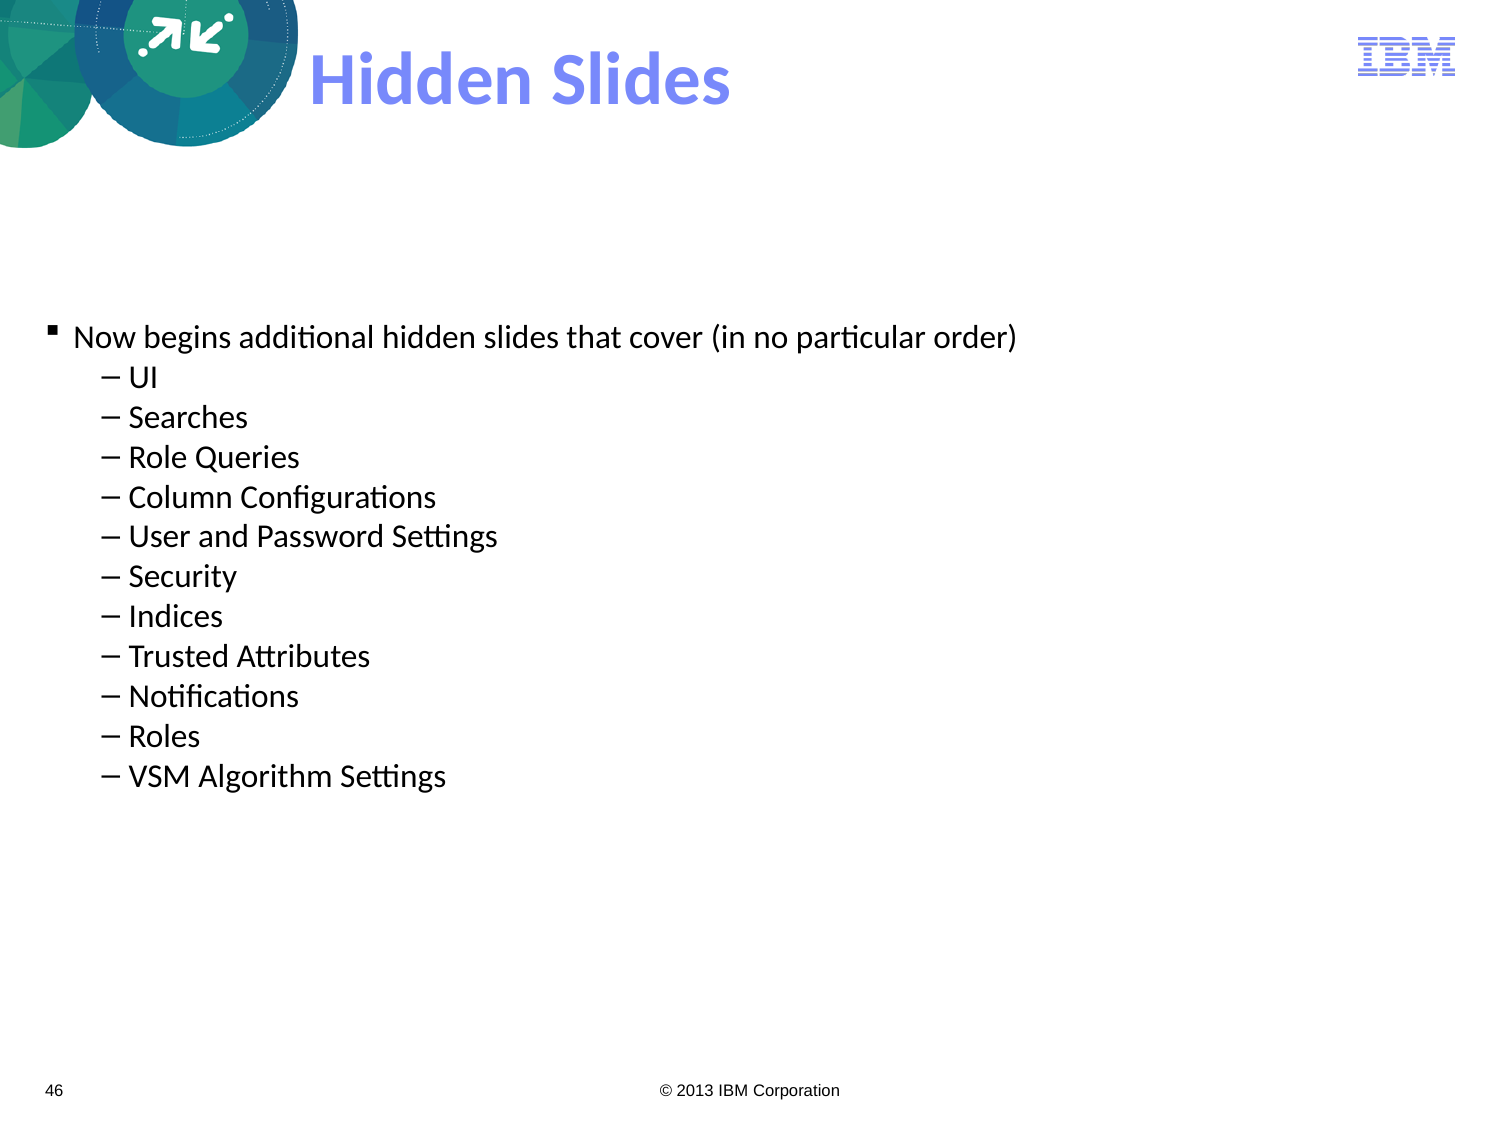

# Hidden Slides
Now begins additional hidden slides that cover (in no particular order)
UI
Searches
Role Queries
Column Configurations
User and Password Settings
Security
Indices
Trusted Attributes
Notifications
Roles
VSM Algorithm Settings

46